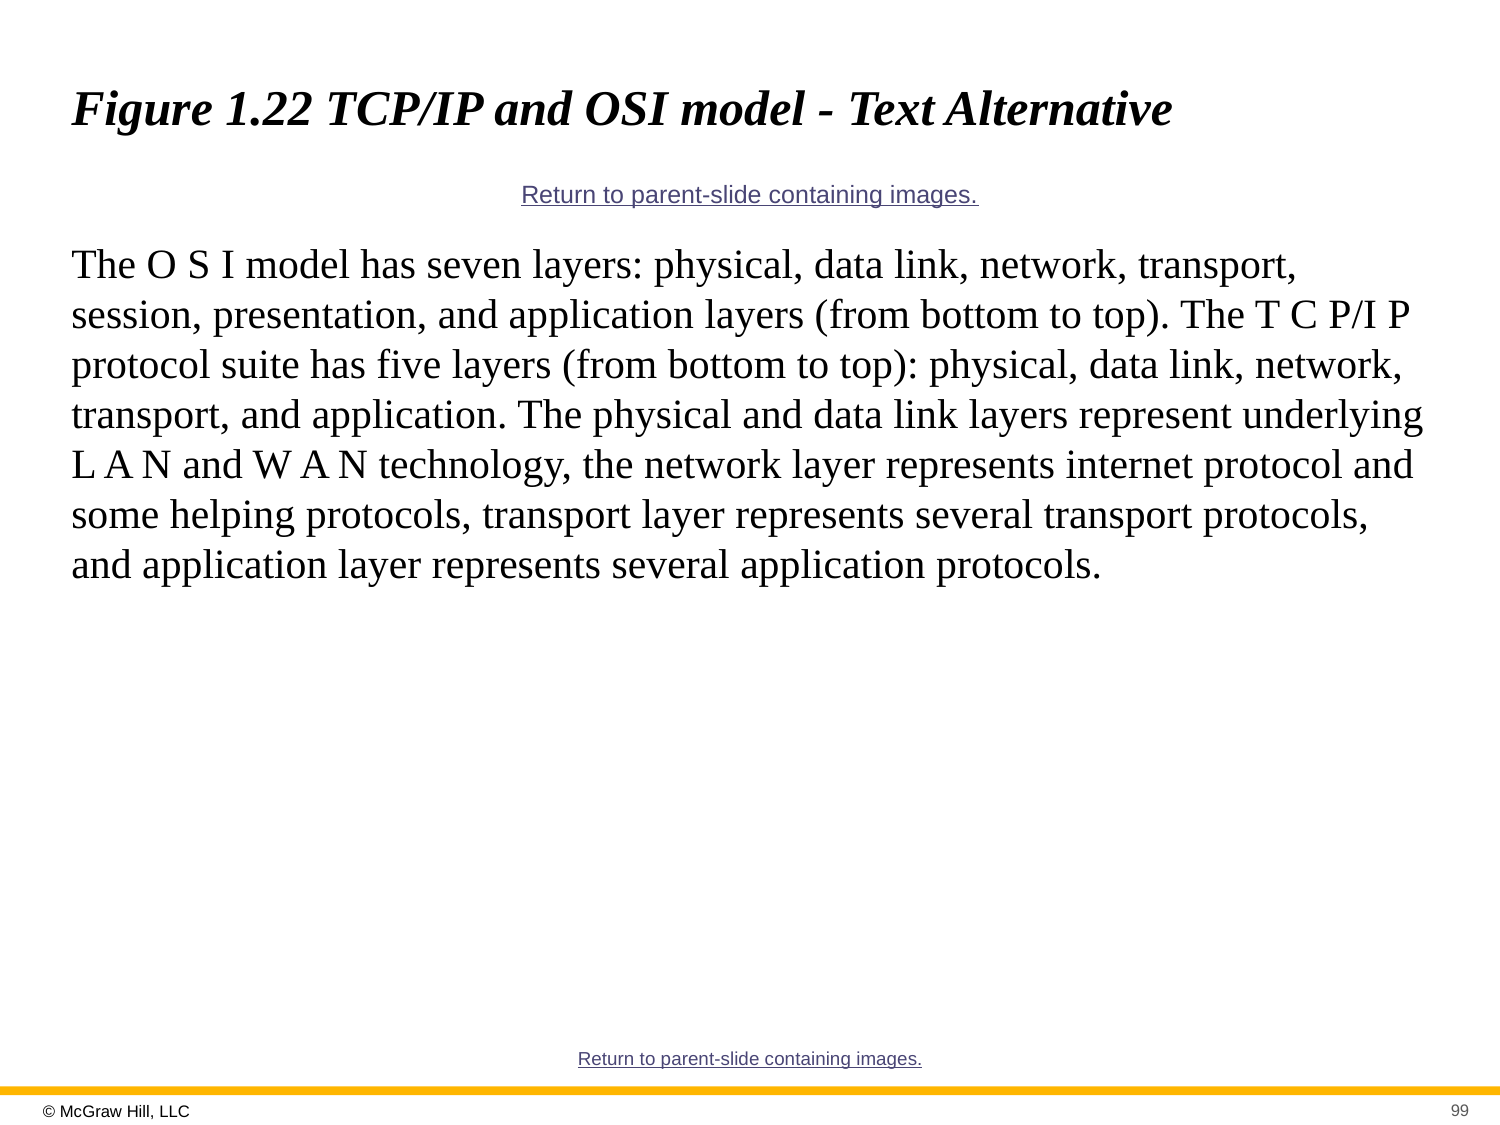

# Figure 1.22 TCP/IP and OSI model - Text Alternative
Return to parent-slide containing images.
The O S I model has seven layers: physical, data link, network, transport, session, presentation, and application layers (from bottom to top). The T C P/I P protocol suite has five layers (from bottom to top): physical, data link, network, transport, and application. The physical and data link layers represent underlying L A N and W A N technology, the network layer represents internet protocol and some helping protocols, transport layer represents several transport protocols, and application layer represents several application protocols.
Return to parent-slide containing images.
99